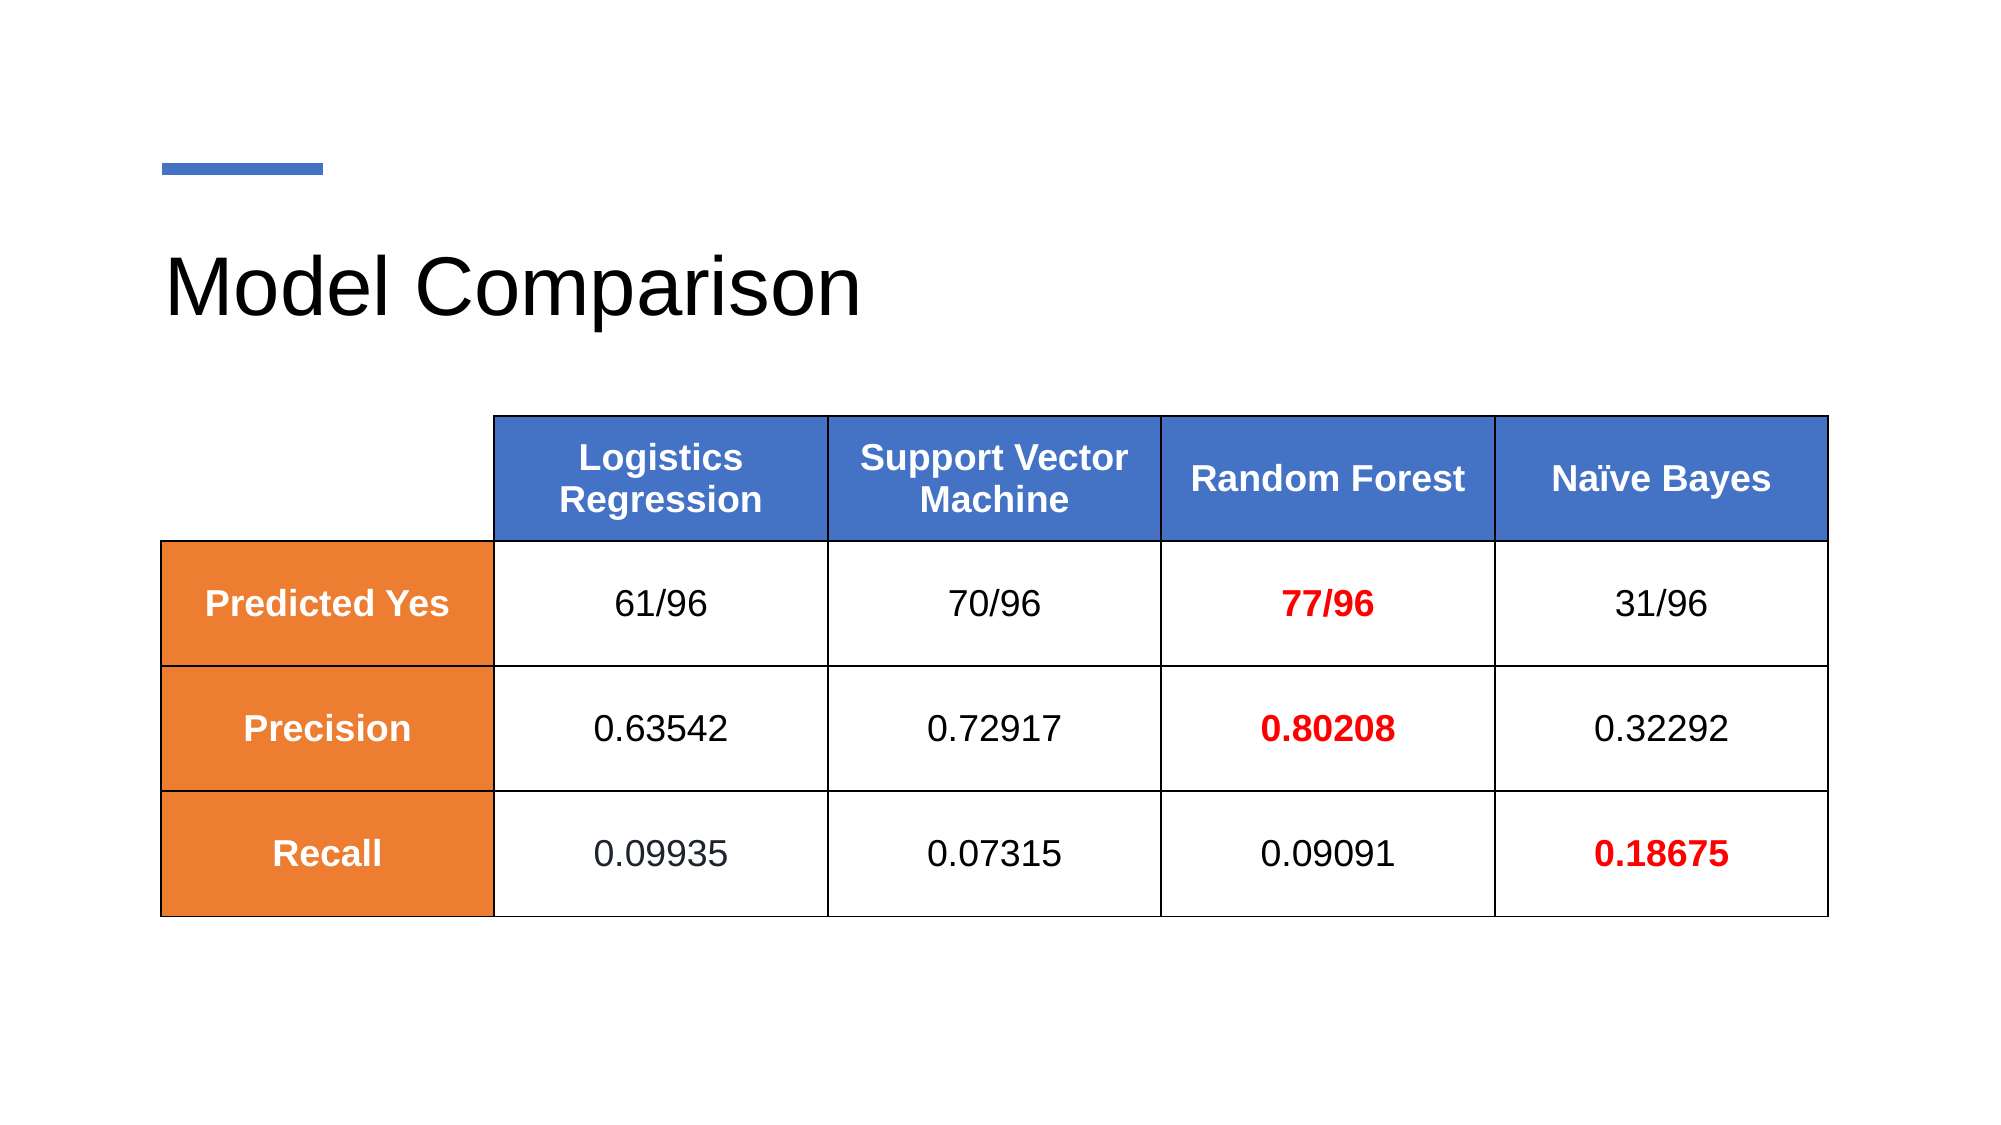

# Model Comparison

|  | Logistics Regression | Support Vector Machine | Random Forest | Naïve Bayes |
| --- | --- | --- | --- | --- |
| Predicted Yes | 61/96 | 70/96 | 77/96 | 31/96 |
| Precision | 0.63542 | 0.72917 | 0.80208 | 0.32292 |
| Recall | 0.09935 | 0.07315 | 0.09091 | 0.18675 |